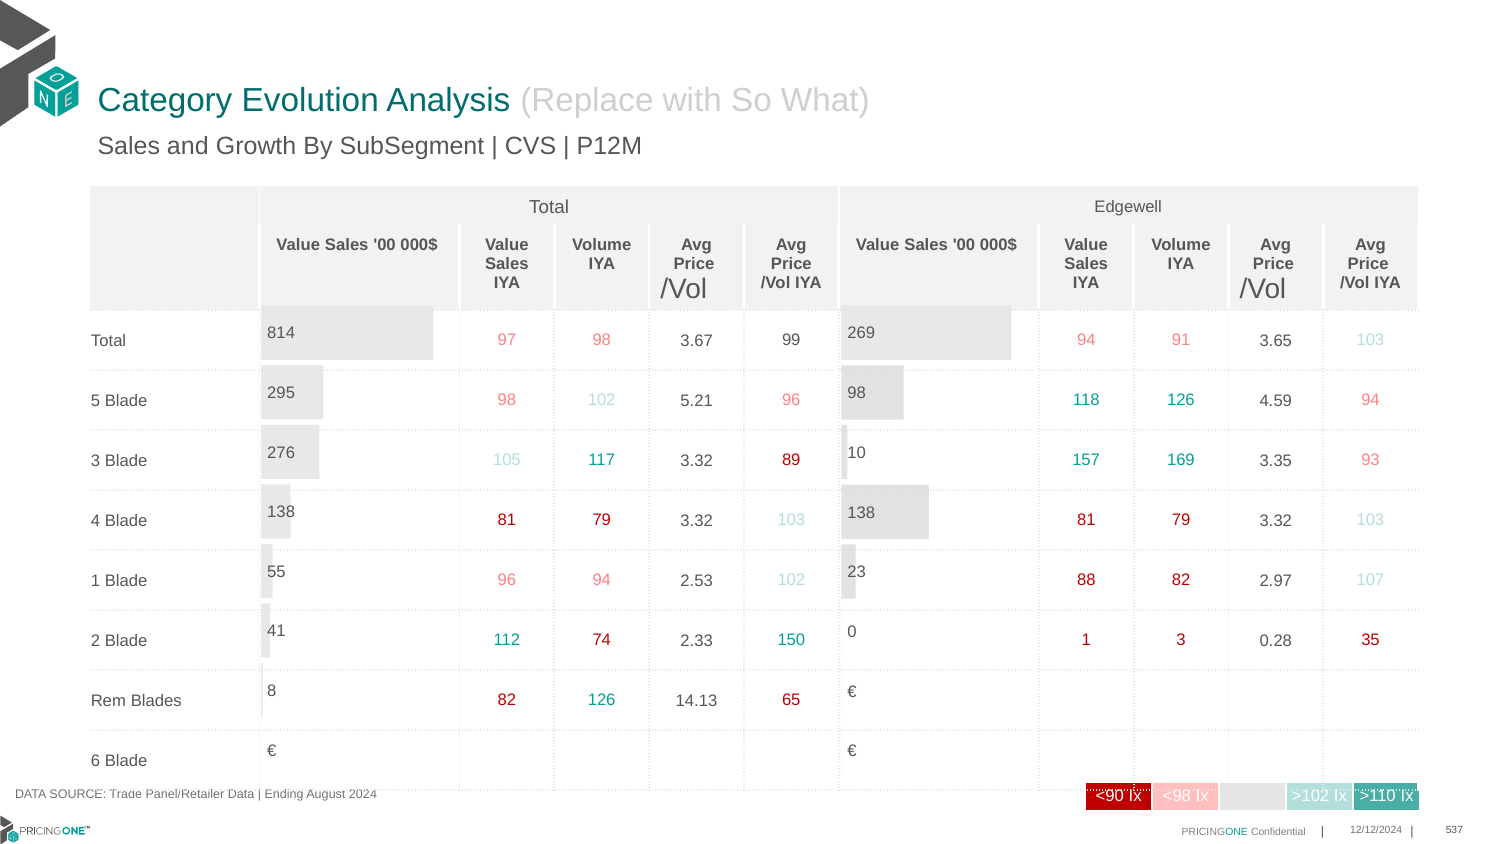

# Category Evolution Analysis (Replace with So What)
Sales and Growth By SubSegment | CVS | P12M
|  | Total |  |  |  |  | Edgewell |  |  |  |  |
| --- | --- | --- | --- | --- | --- | --- | --- | --- | --- | --- |
|  | Value Sales '00 000$ | Value Sales IYA | Volume IYA | Avg Price /Vol | Avg Price /Vol IYA | Value Sales '00 000$ | Value Sales IYA | Volume IYA | Avg Price /Vol | Avg Price /Vol IYA |
| Total |  | 97 | 98 | 3.67 | 99 |  | 94 | 91 | 3.65 | 103 |
| 5 Blade |  | 98 | 102 | 5.21 | 96 |  | 118 | 126 | 4.59 | 94 |
| 3 Blade |  | 105 | 117 | 3.32 | 89 |  | 157 | 169 | 3.35 | 93 |
| 4 Blade |  | 81 | 79 | 3.32 | 103 |  | 81 | 79 | 3.32 | 103 |
| 1 Blade |  | 96 | 94 | 2.53 | 102 |  | 88 | 82 | 2.97 | 107 |
| 2 Blade |  | 112 | 74 | 2.33 | 150 |  | 1 | 3 | 0.28 | 35 |
| Rem Blades |  | 82 | 126 | 14.13 | 65 |  |  |  |  |  |
| 6 Blade |  |  |  |  |  |  |  |  |  |  |

### Chart

| Category | Value Sales |
|---|---|
| Grand | 814.07062 |
| 5 Blade | 295.46099 |
| 3 Blade | 276.29591 |
| 4 Blade | 138.40344 |
| 1 Blade | 54.80306 |
| 2 Blade | 41.28569 |
| Rem Blades | 7.82153 |
| 6 Blade | 0.0 |

### Chart

| Category | Value Sales |
|---|---|
| Grand | 268.97886 |
| 5 Blade | 98.27536 |
| 3 Blade | 9.5728 |
| 4 Blade | 138.38629 |
| 1 Blade | 22.74434 |
| 2 Blade | 7e-05 |
| Rem Blades | 0.0 |
| 6 Blade | 0.0 |
DATA SOURCE: Trade Panel/Retailer Data | Ending August 2024
| <90 Ix | <98 Ix |  | >102 Ix | >110 Ix |
| --- | --- | --- | --- | --- |

12/12/2024
537